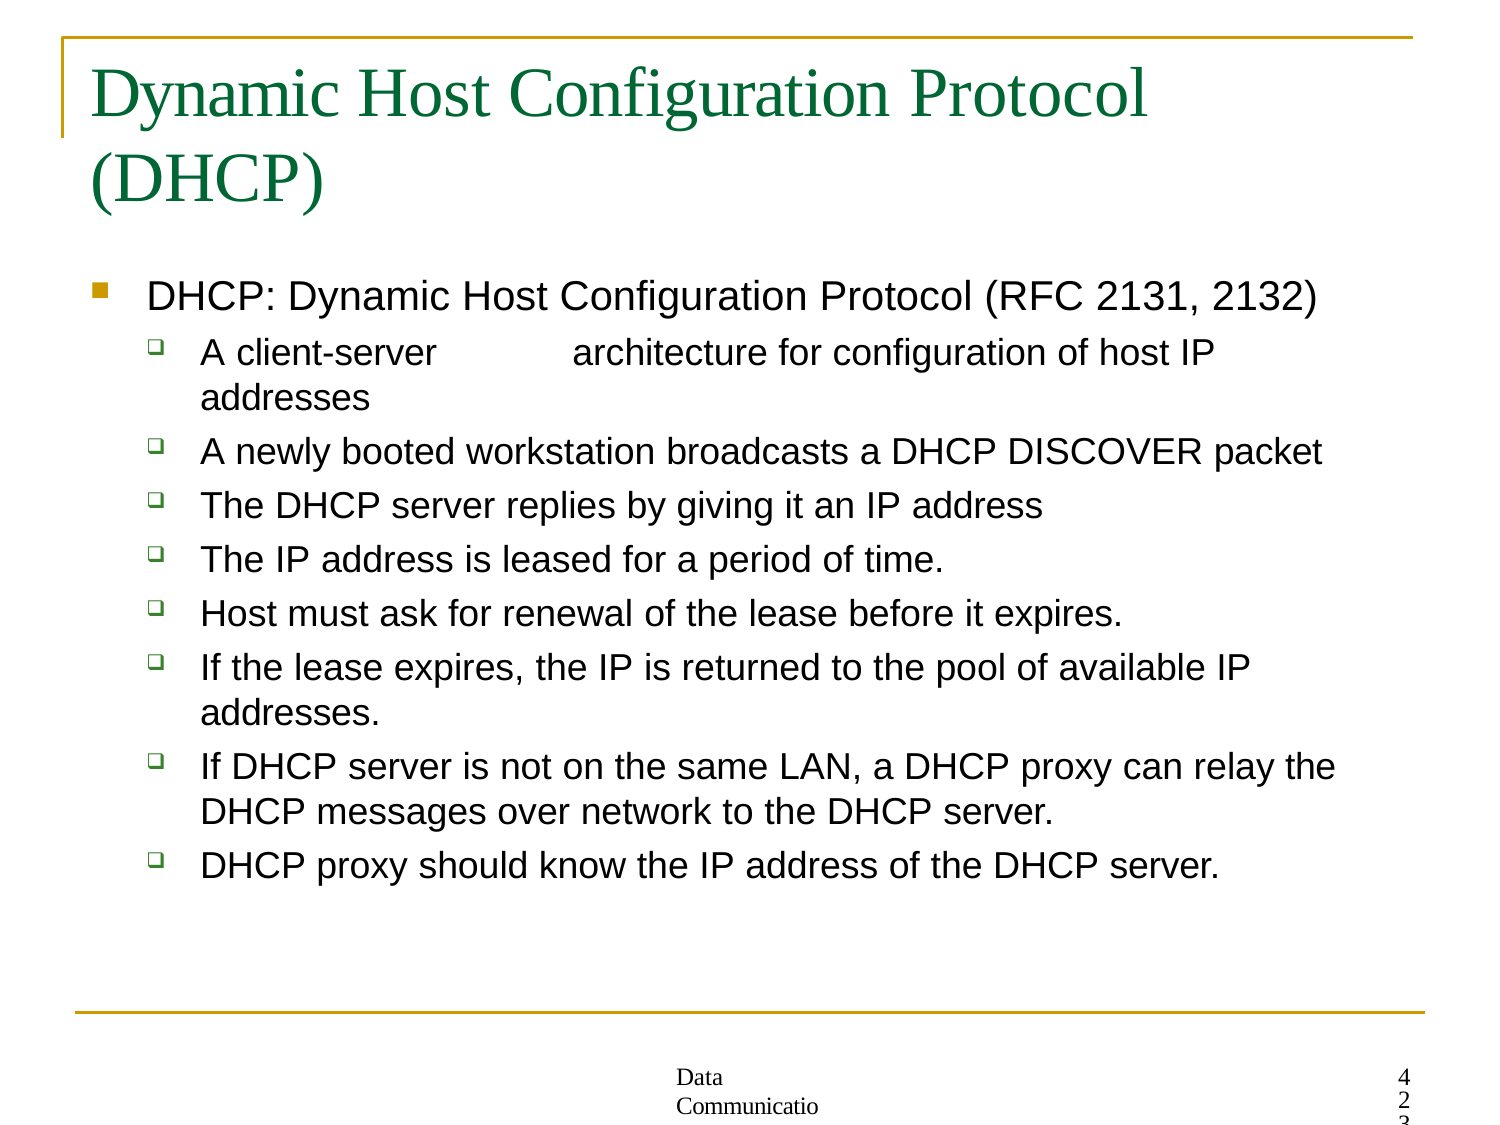

# Dynamic Host Configuration Protocol (DHCP)
DHCP: Dynamic Host Configuration Protocol (RFC 2131, 2132)
A client-server	architecture for configuration of host IP addresses
A newly booted workstation broadcasts a DHCP DISCOVER packet
The DHCP server replies by giving it an IP address
The IP address is leased for a period of time.
Host must ask for renewal of the lease before it expires.
If the lease expires, the IP is returned to the pool of available IP addresses.
If DHCP server is not on the same LAN, a DHCP proxy can relay the DHCP messages over network to the DHCP server.
DHCP proxy should know the IP address of the DHCP server.
423
Data Communication Networks